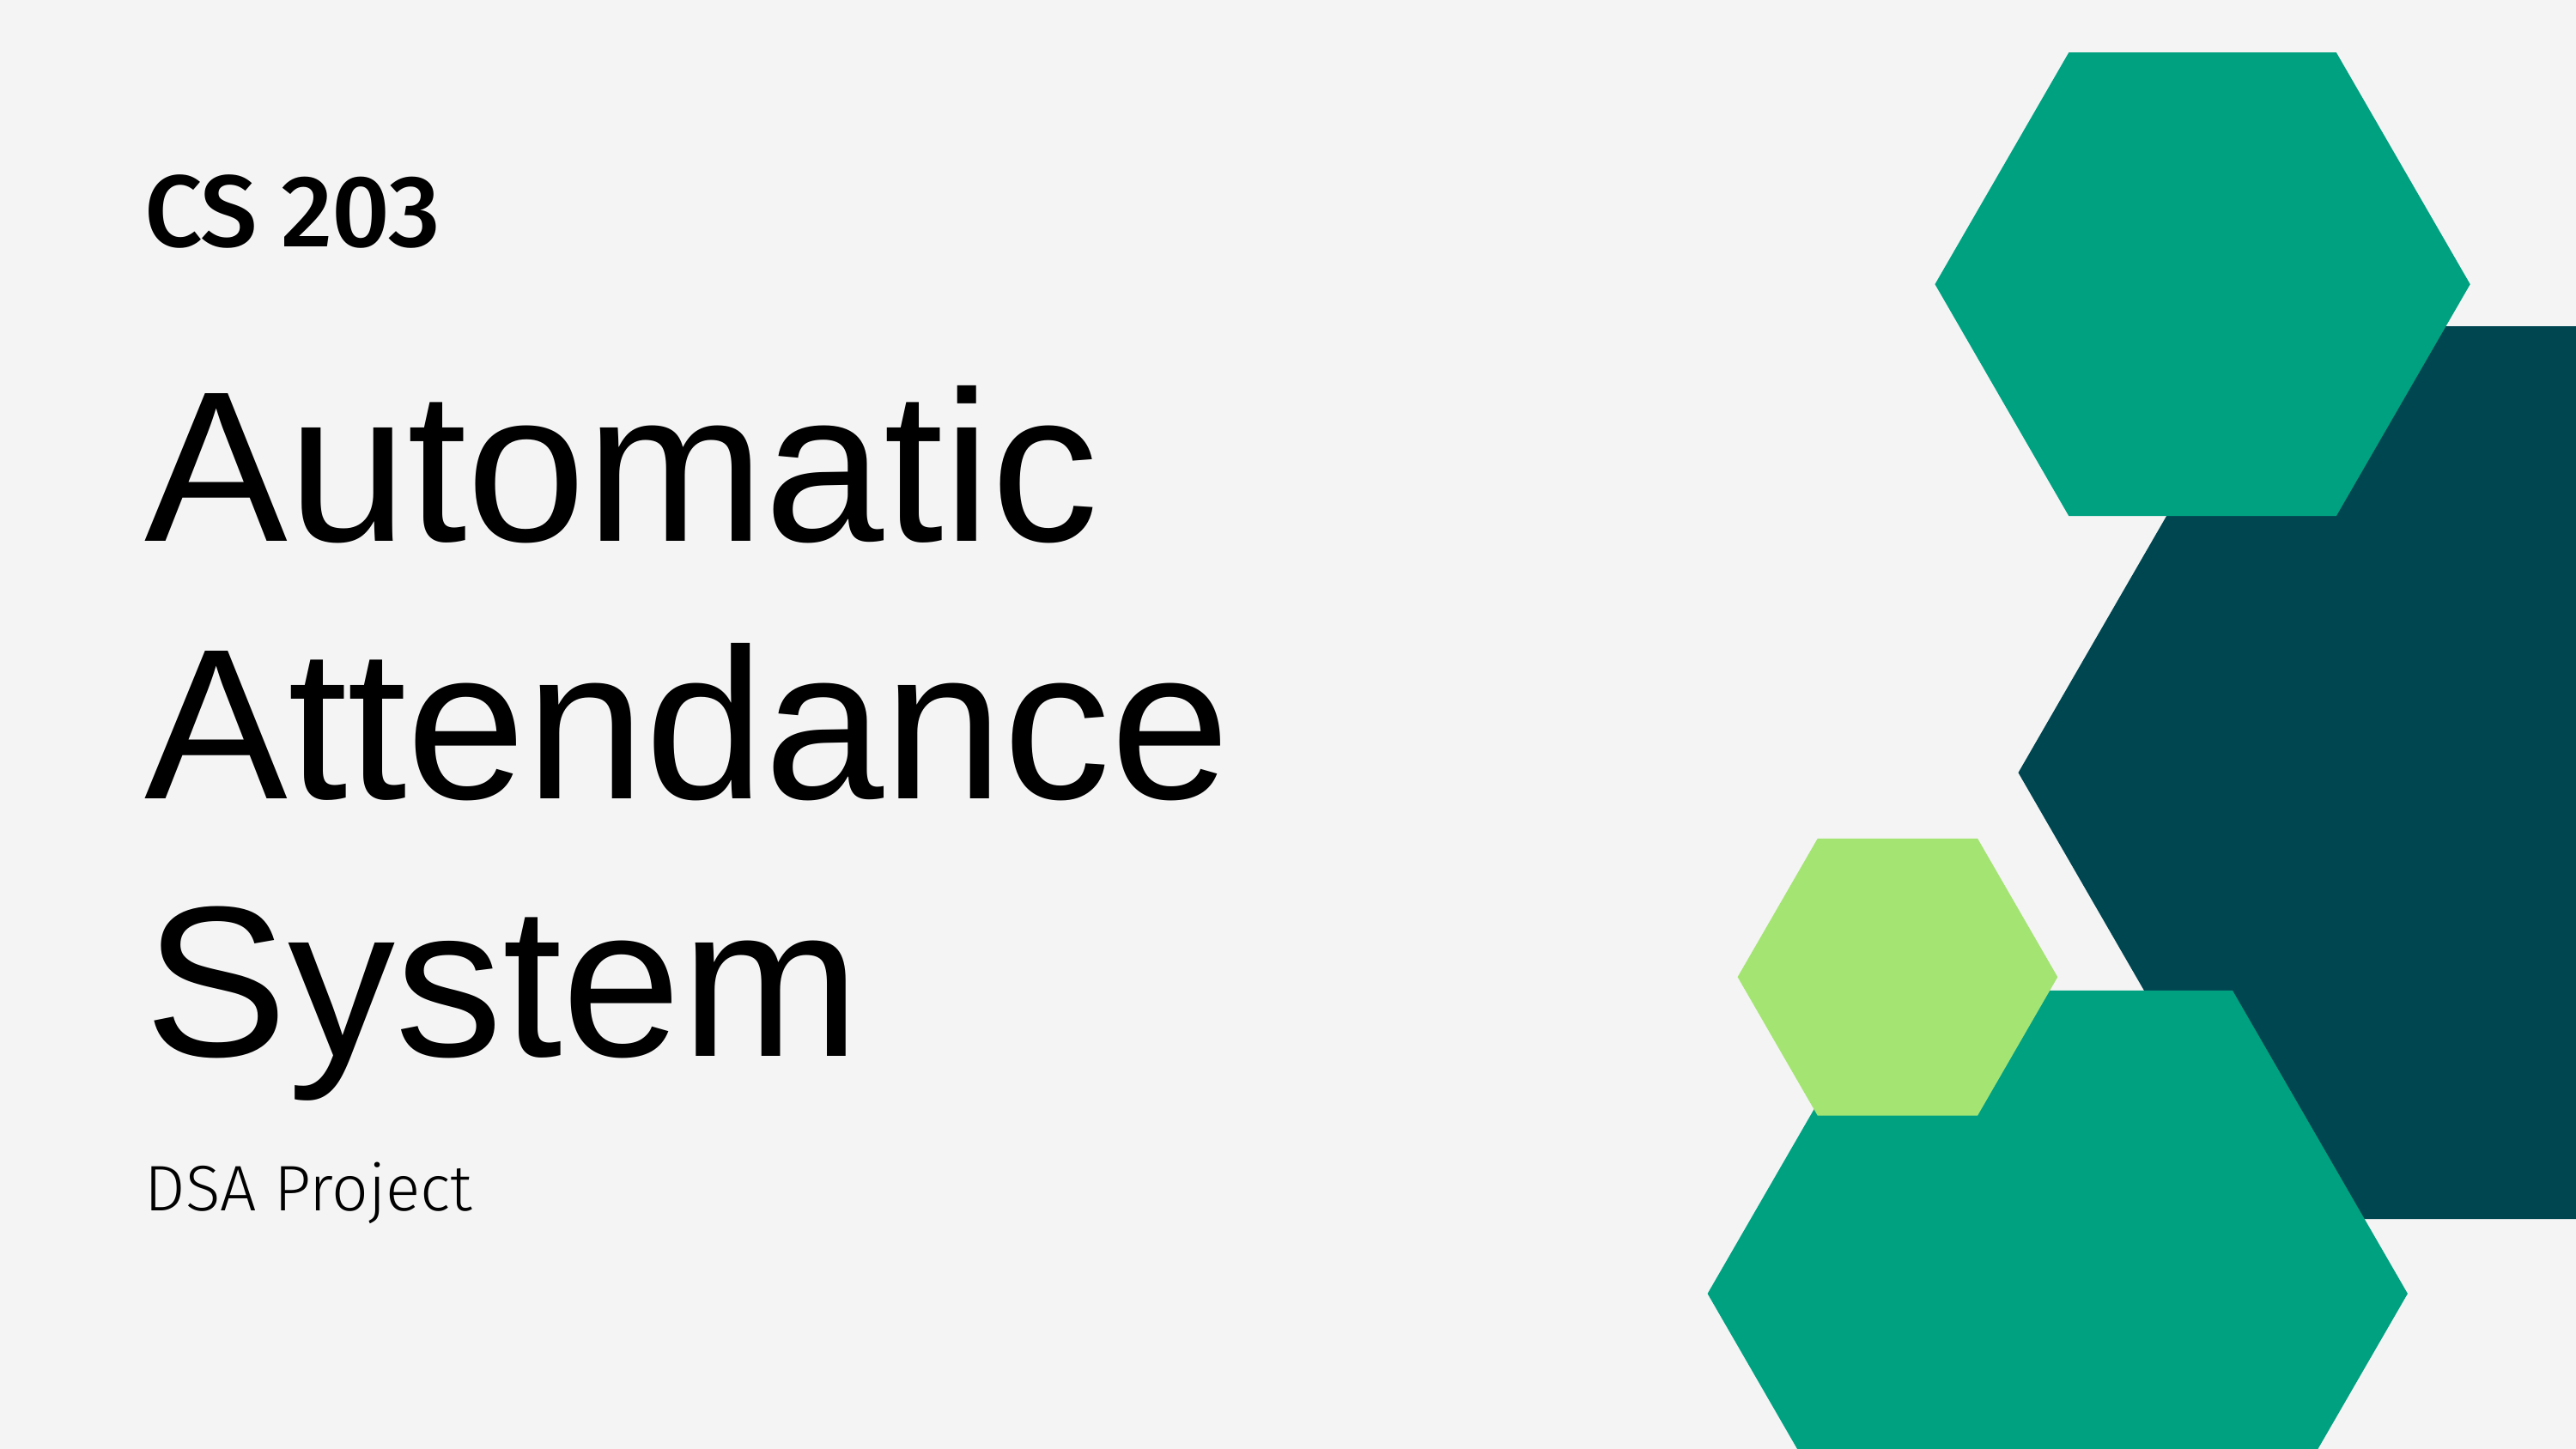

CS 203

Automatic
Attendance
System
DSA Project